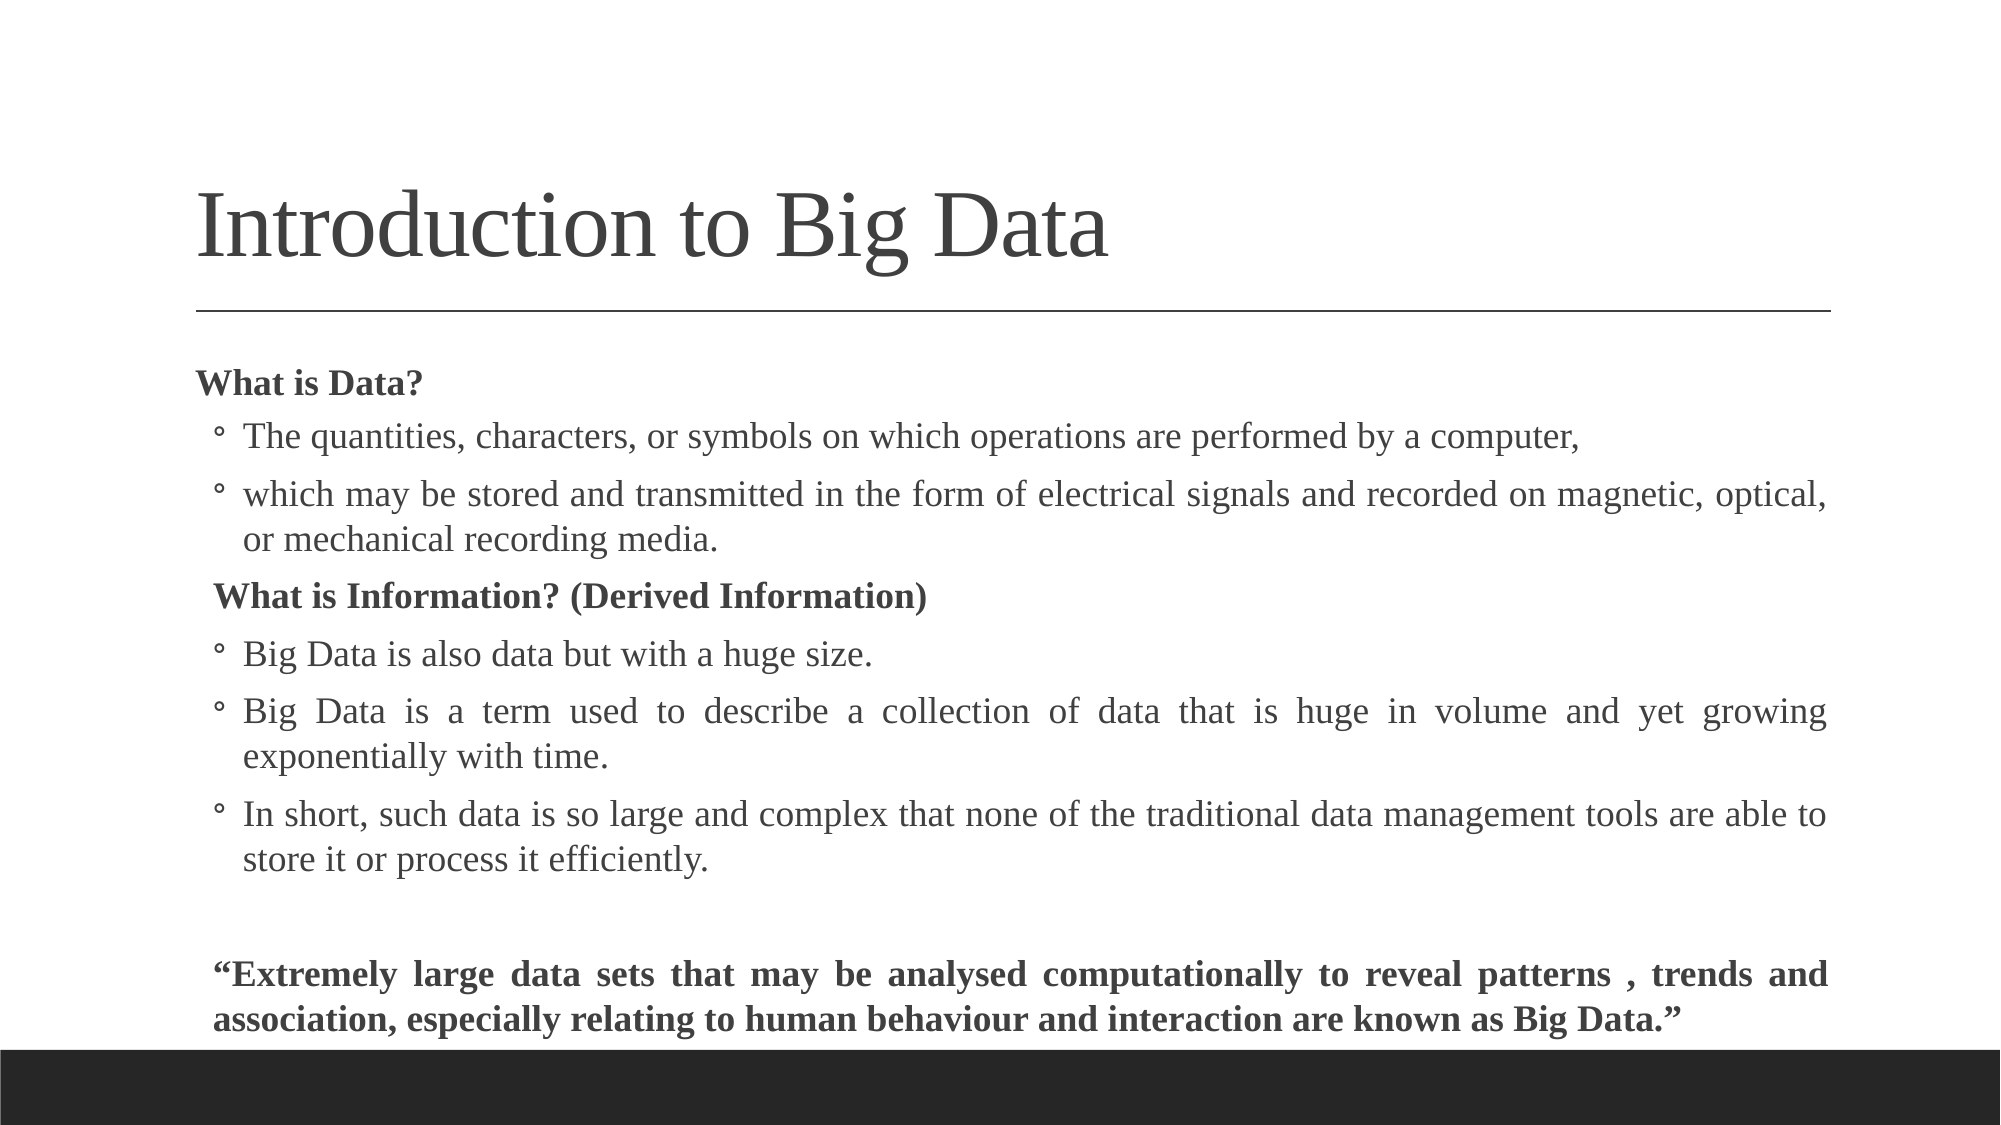

# Introduction to Big Data
What is Data?
The quantities, characters, or symbols on which operations are performed by a computer,
which may be stored and transmitted in the form of electrical signals and recorded on magnetic, optical, or mechanical recording media.
What is Information? (Derived Information)
Big Data is also data but with a huge size.
Big Data is a term used to describe a collection of data that is huge in volume and yet growing exponentially with time.
In short, such data is so large and complex that none of the traditional data management tools are able to store it or process it efficiently.

“Extremely large data sets that may be analysed computationally to reveal patterns , trends and association, especially relating to human behaviour and interaction are known as Big Data.”